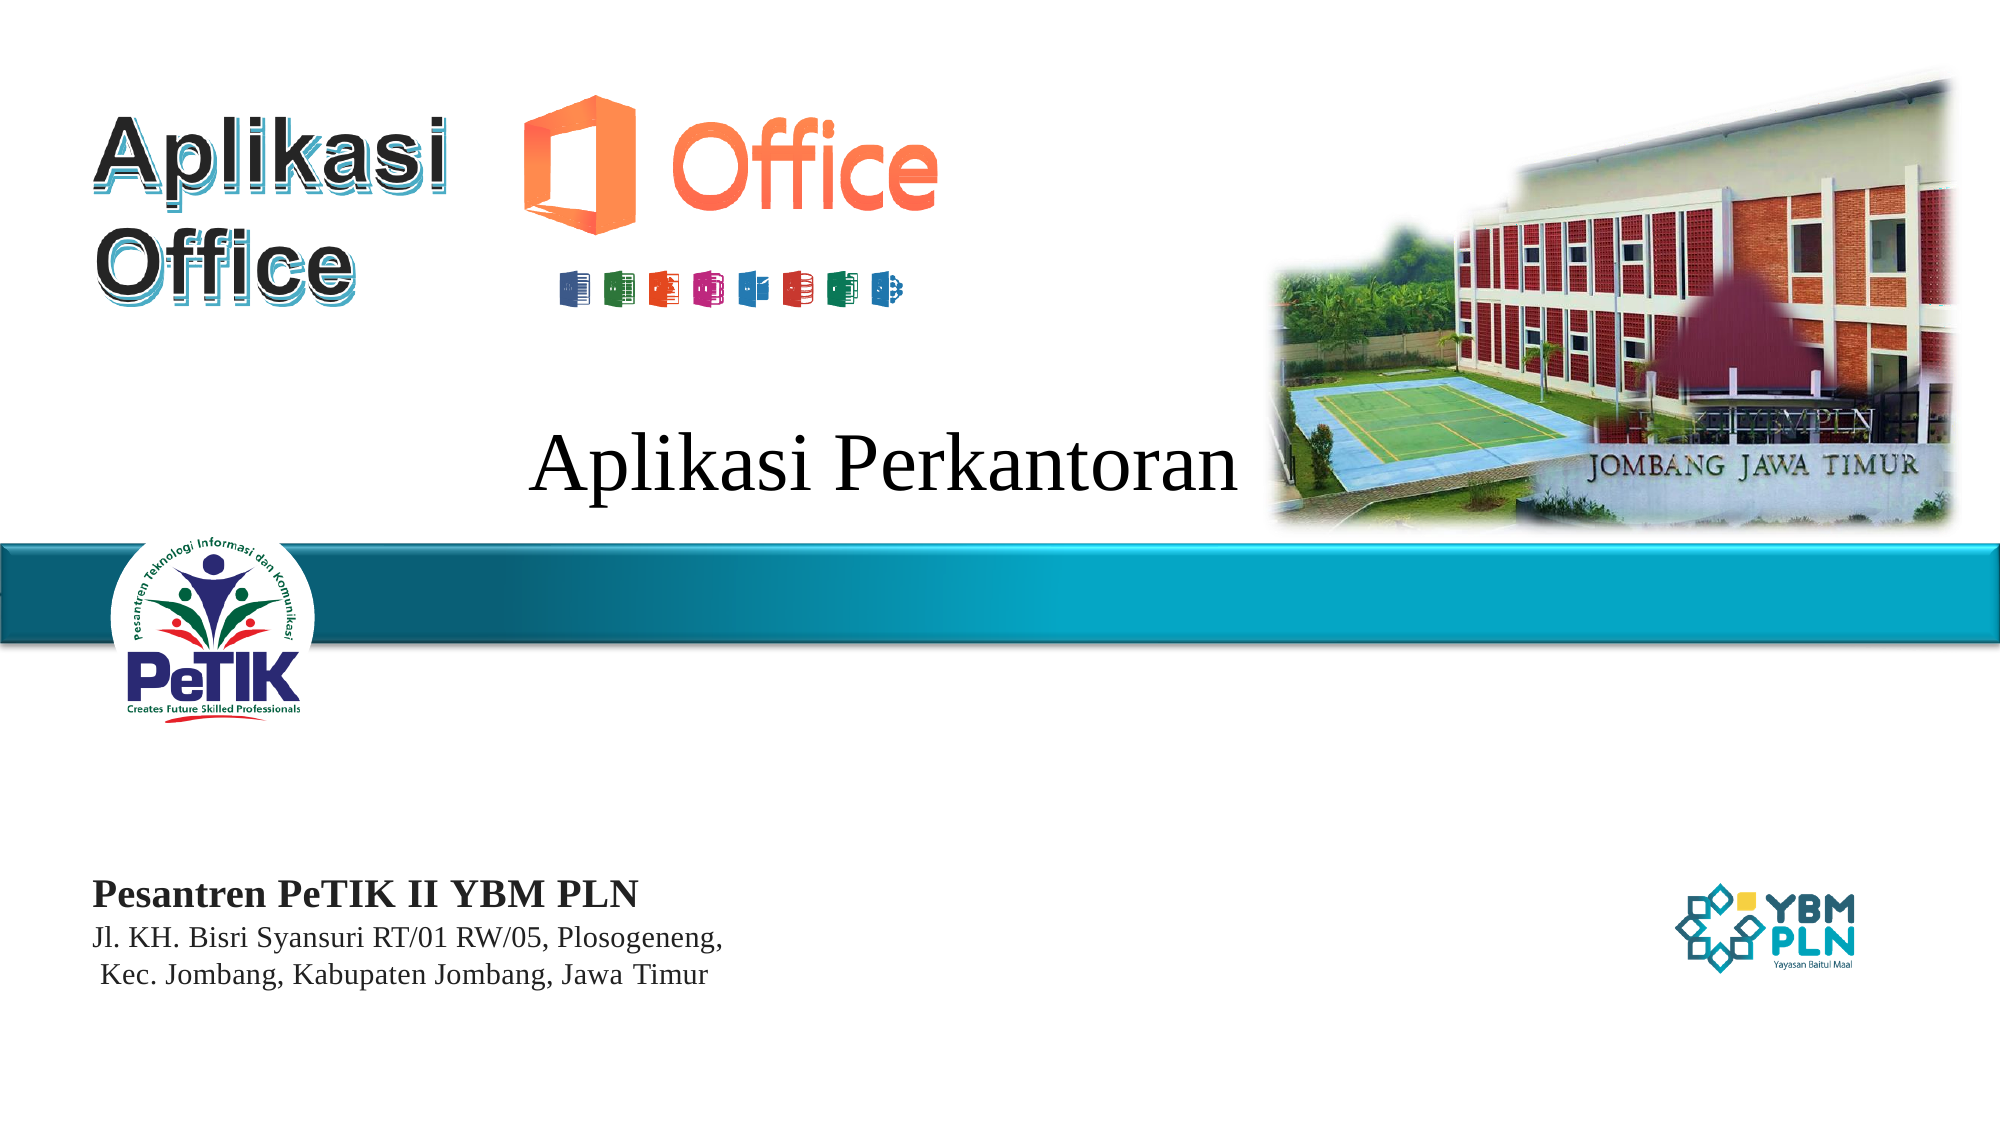

# Aplikasi Perkantoran

Pesantren PeTIK II YBM PLN
Jl. KH. Bisri Syansuri RT/01 RW/05, Plosogeneng,  Kec. Jombang, Kabupaten Jombang, Jawa Timur